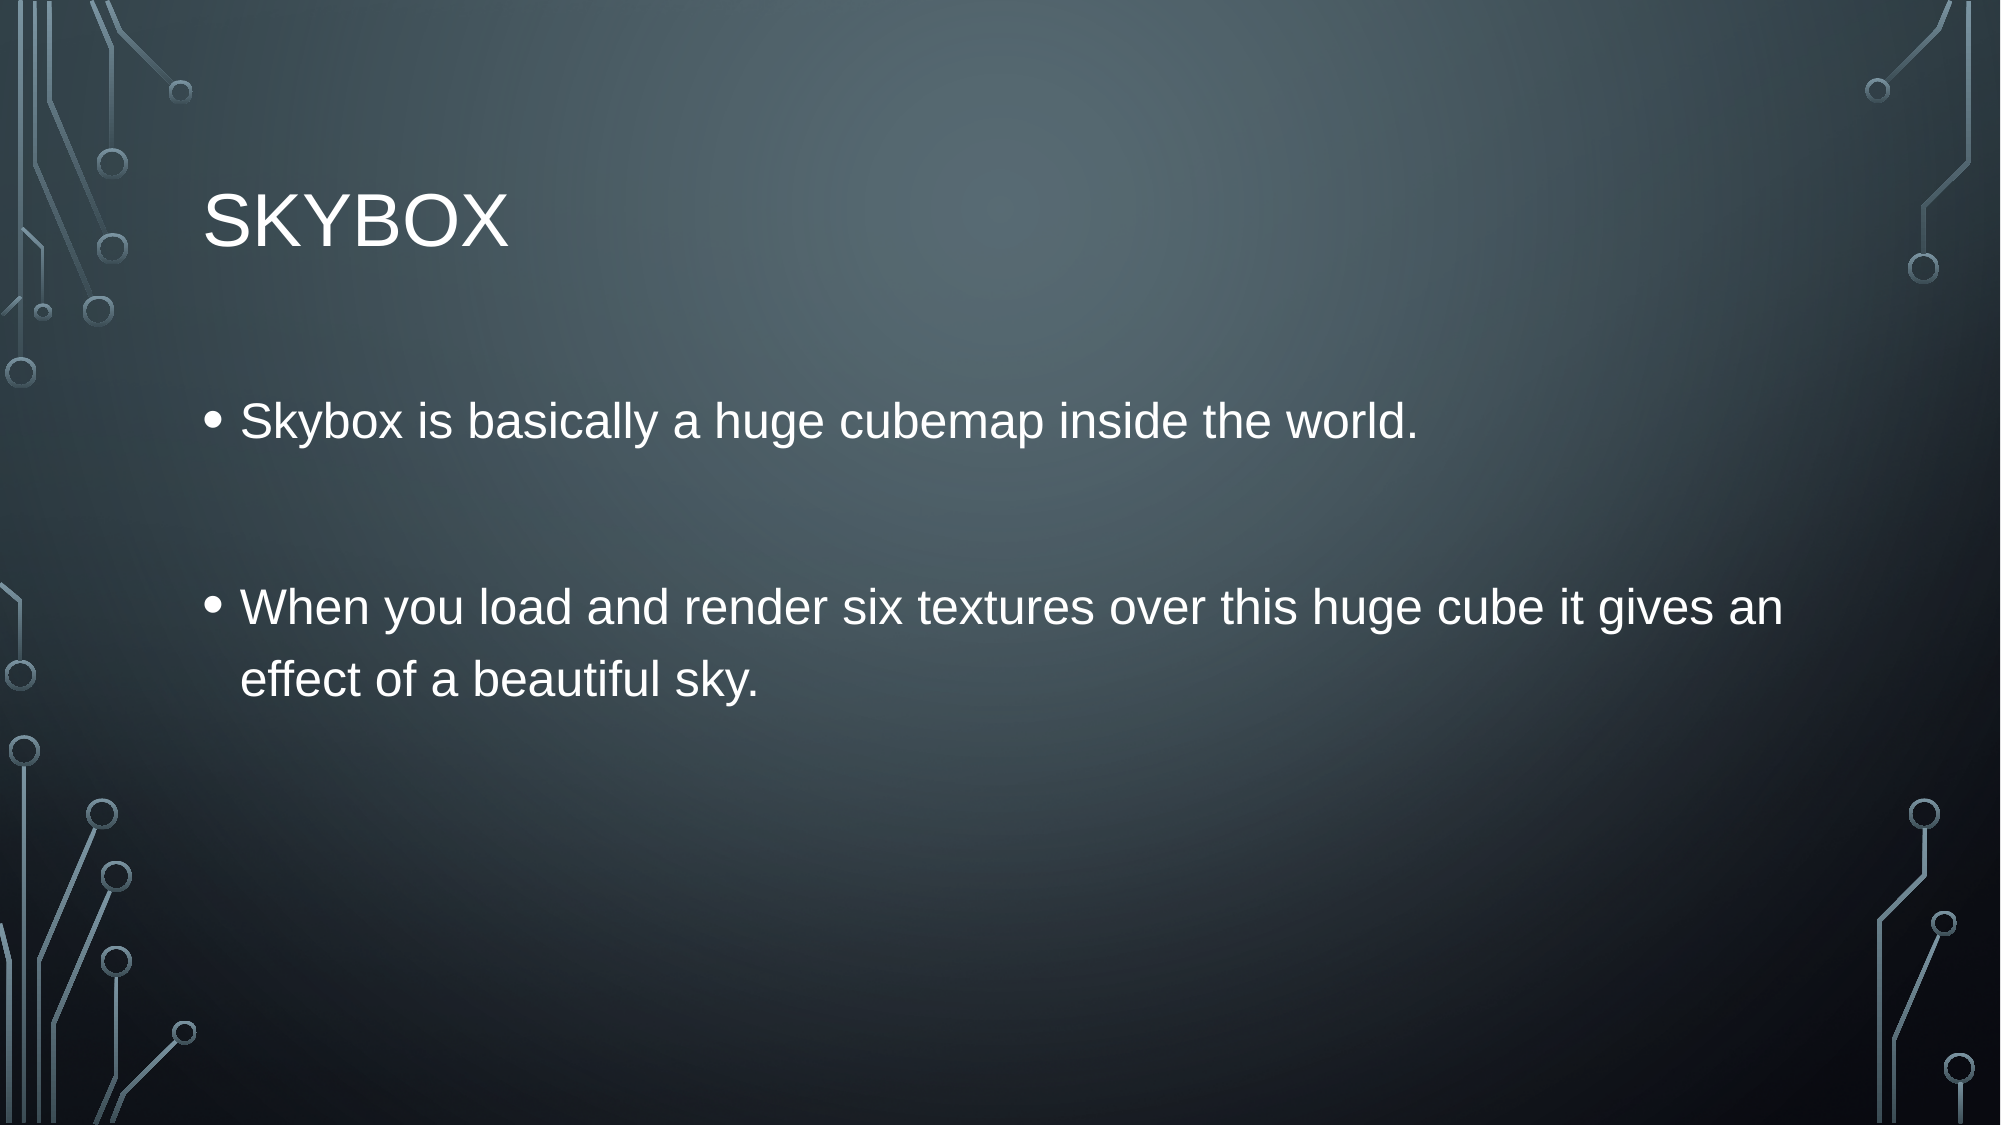

# Skybox
Skybox is basically a huge cubemap inside the world.

When you load and render six textures over this huge cube it gives an effect of a beautiful sky.